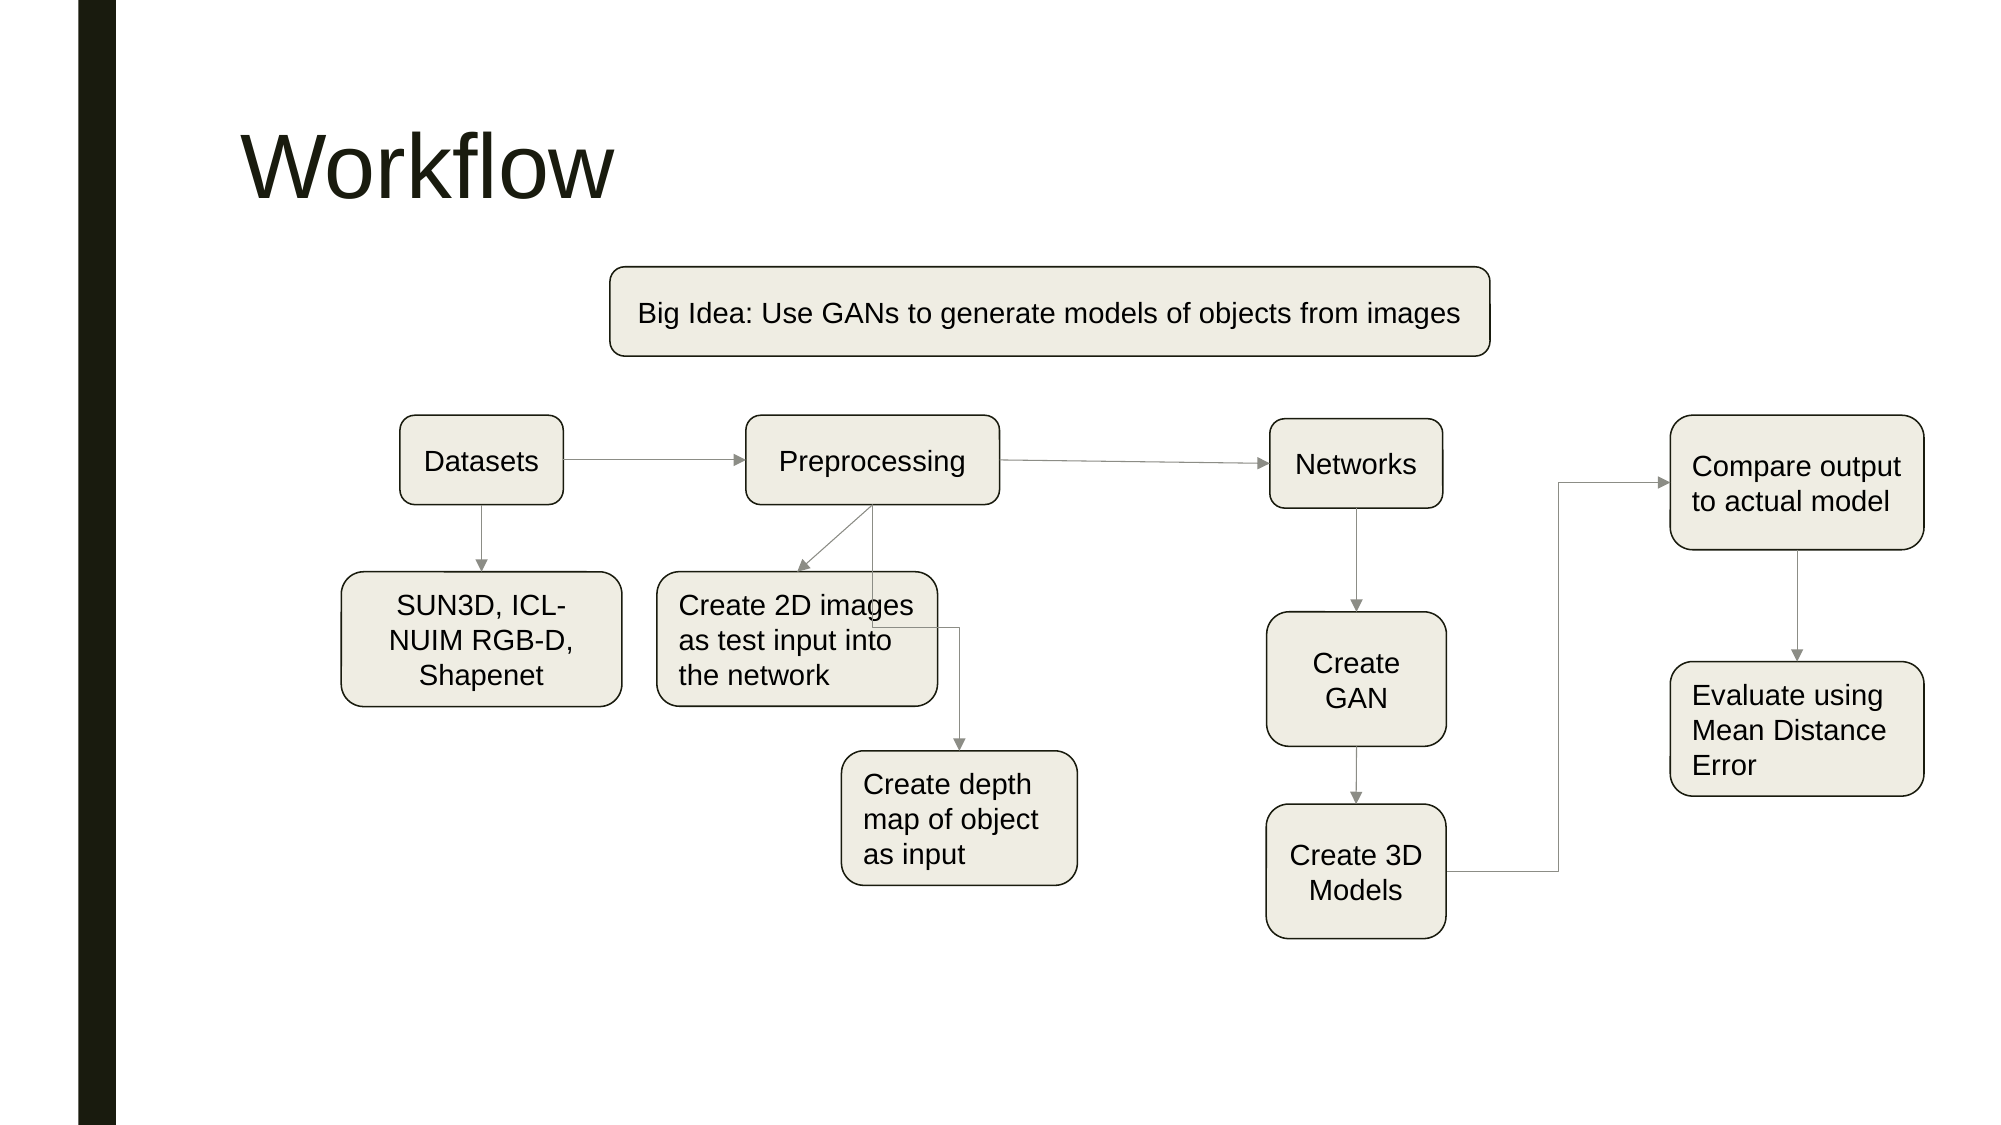

# Workflow
Big Idea: Use GANs to generate models of objects from images
Datasets
Preprocessing
Compare output to actual model
Networks
SUN3D, ICL-NUIM RGB-D, Shapenet
Create 2D images as test input into the network
Create GAN
Evaluate using Mean Distance Error
Create depth map of object  as input
Create 3D Models